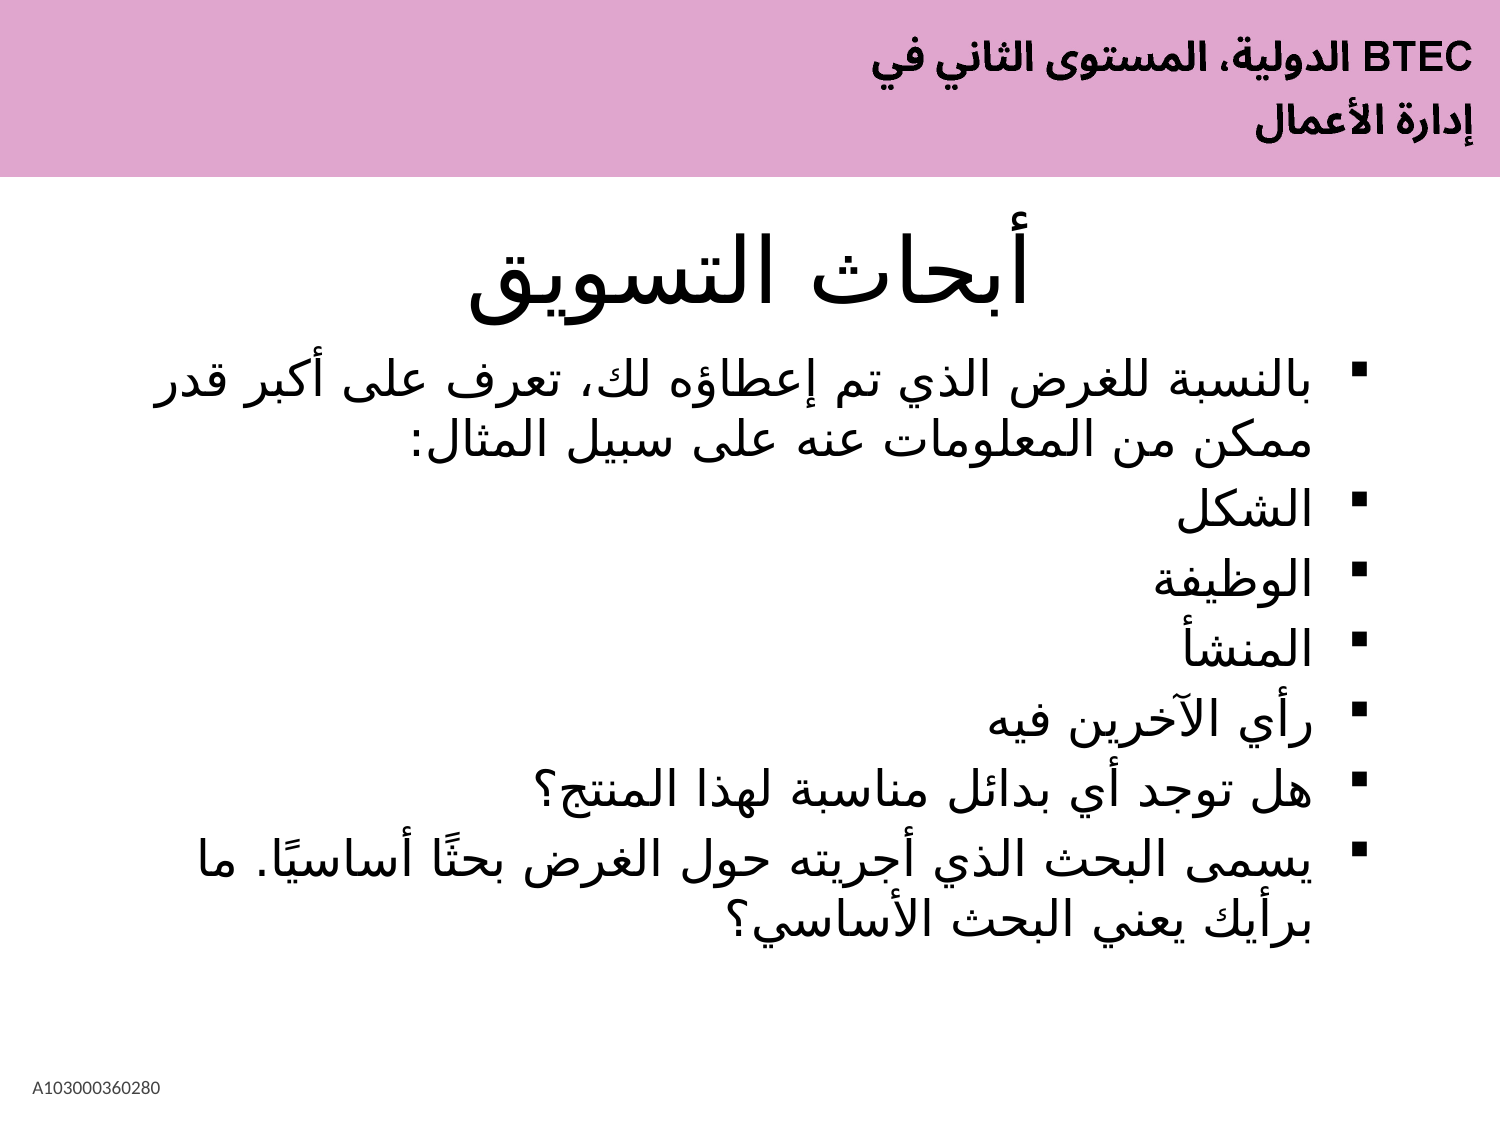

# أبحاث التسويق
بالنسبة للغرض الذي تم إعطاؤه لك، تعرف على أكبر قدر ممكن من المعلومات عنه على سبيل المثال:
الشكل
الوظيفة
المنشأ
رأي الآخرين فيه
هل توجد أي بدائل مناسبة لهذا المنتج؟
يسمى البحث الذي أجريته حول الغرض بحثًا أساسيًا. ما برأيك يعني البحث الأساسي؟
A103000360280